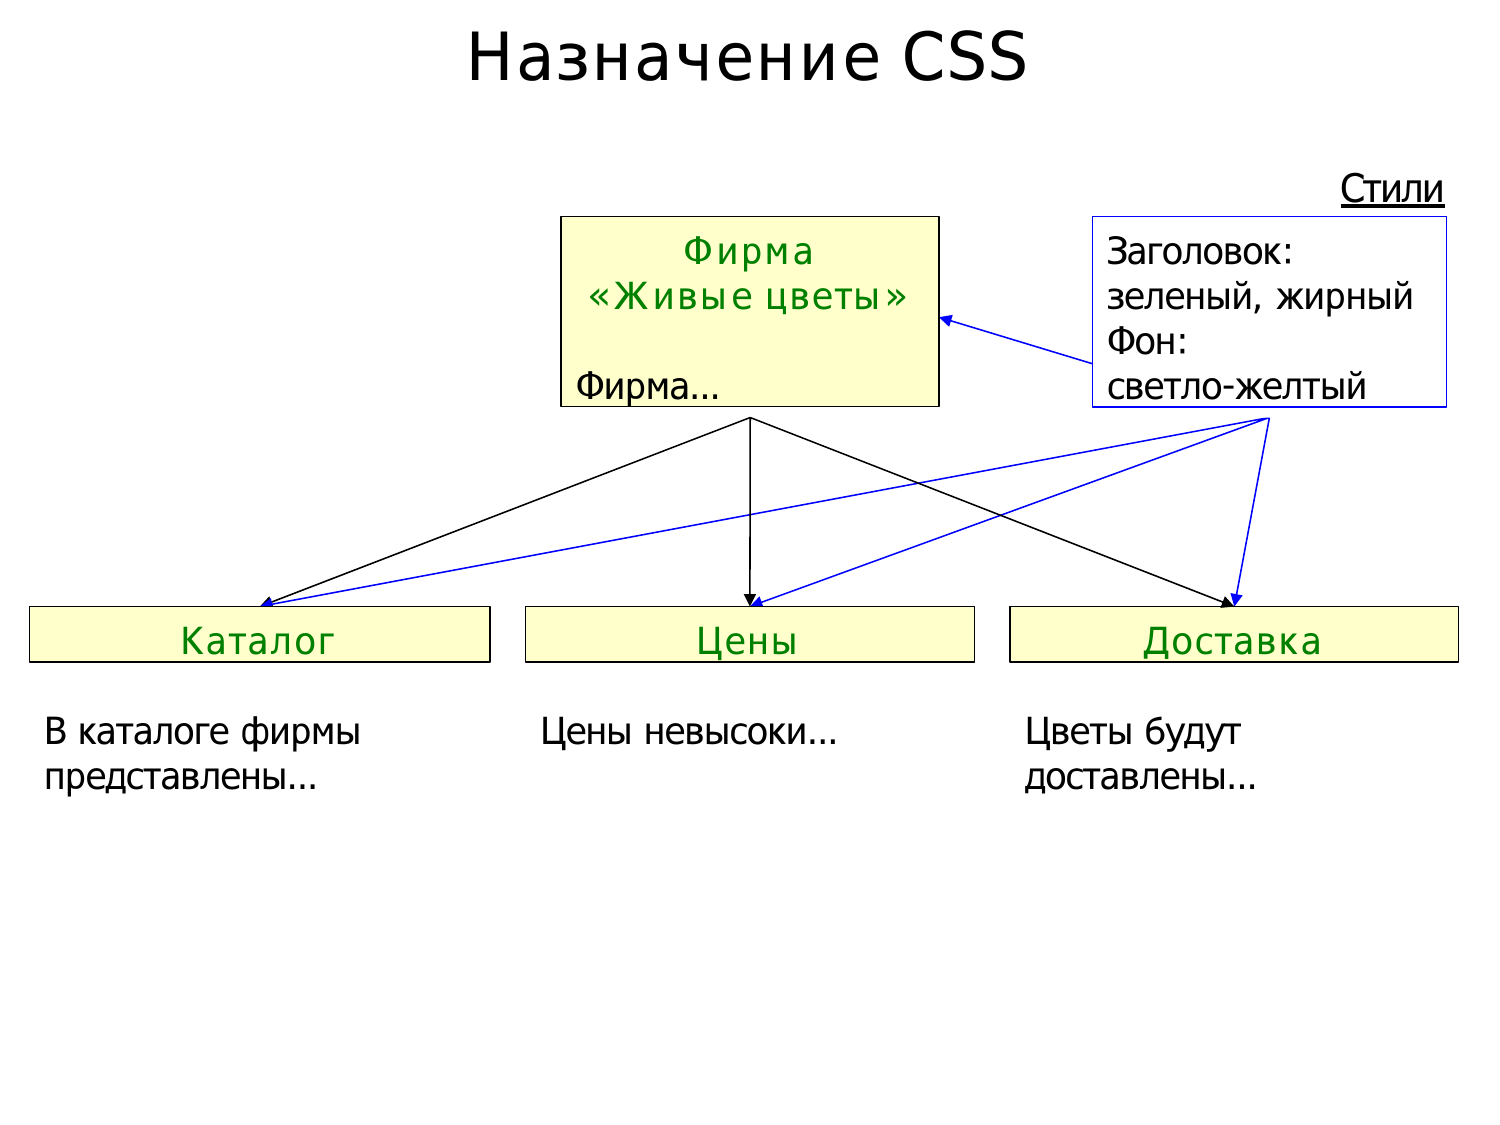

Назначение CSS
Стили
Фирма
«Живые цветы»

Фирма…

Заголовок:
зеленый, жирный
Фон:
светло-желтый

Каталог
Цены
Доставка
В каталоге фирмы представлены…
Цены невысоки…
Цветы будут
доставлены…